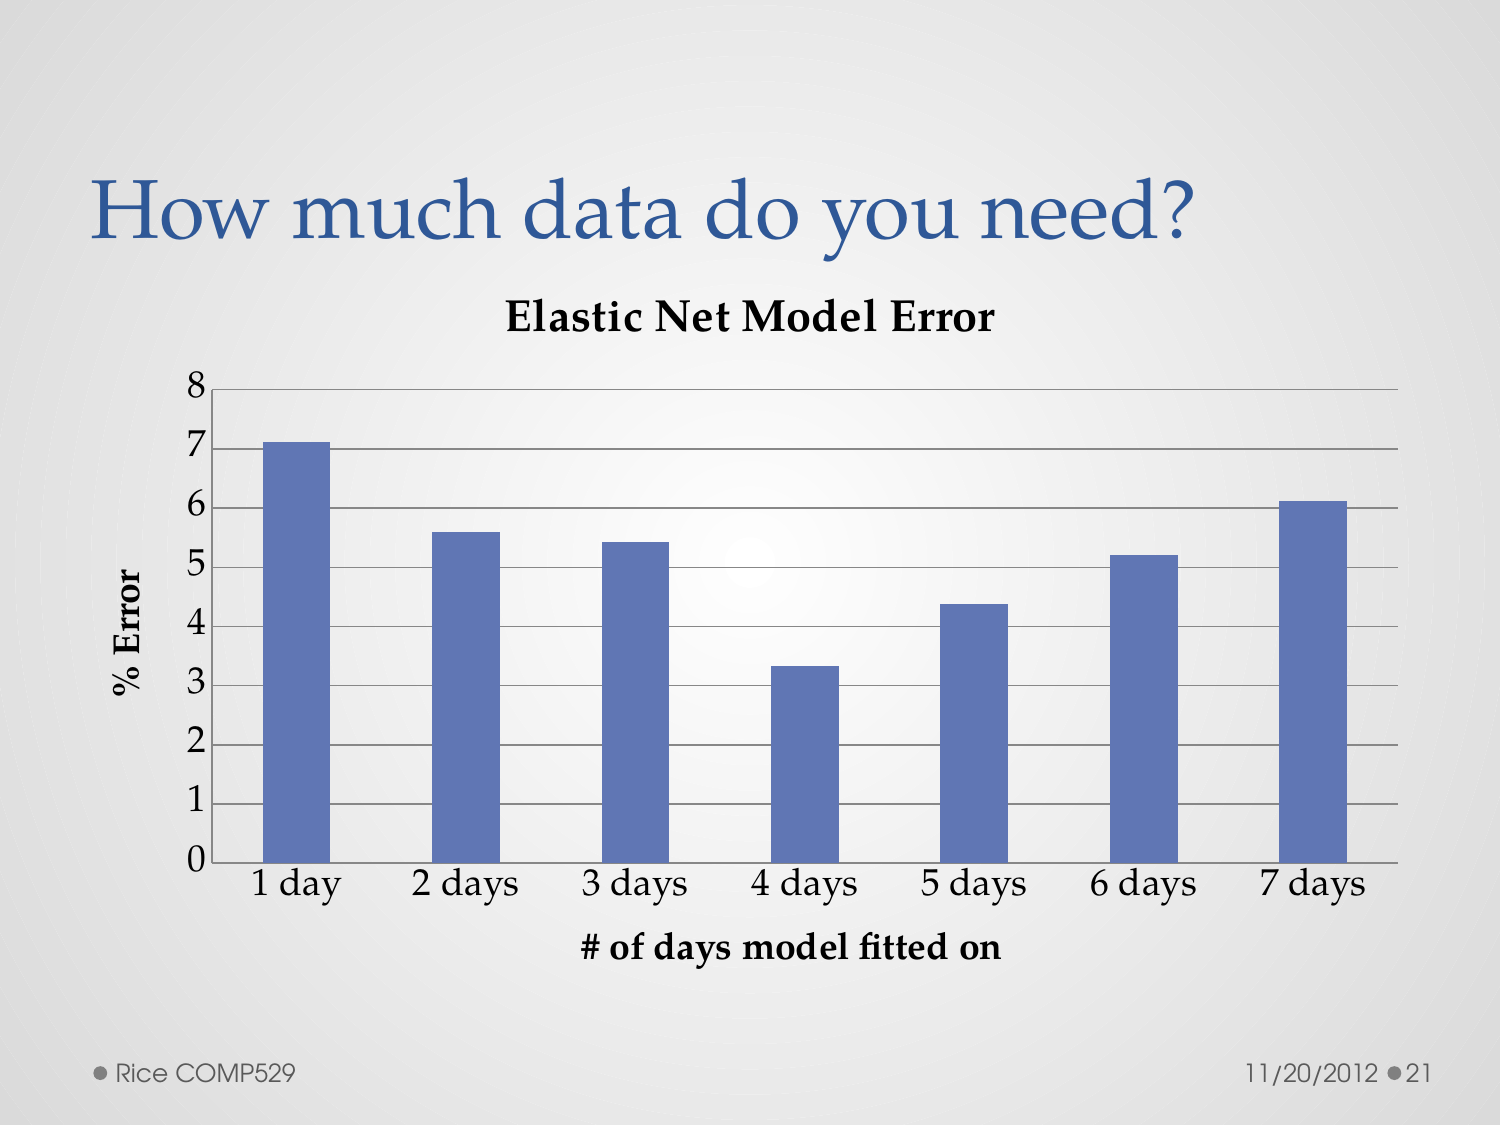

# How much data do you need?

### Chart: Elastic Net Model Error

| Category | Column1 |
|---|---|
| 1 day | 7.118851666666666 |
| 2 days | 5.603677999999999 |
| 3 days | 5.418162500000001 |
| 4 days | 3.3251375 |
| 5 days | 4.38190333333333 |
| 6 days | 5.2088 |
| 7 days | 6.125040000000004 |
Rice COMP529
11/20/2012
21